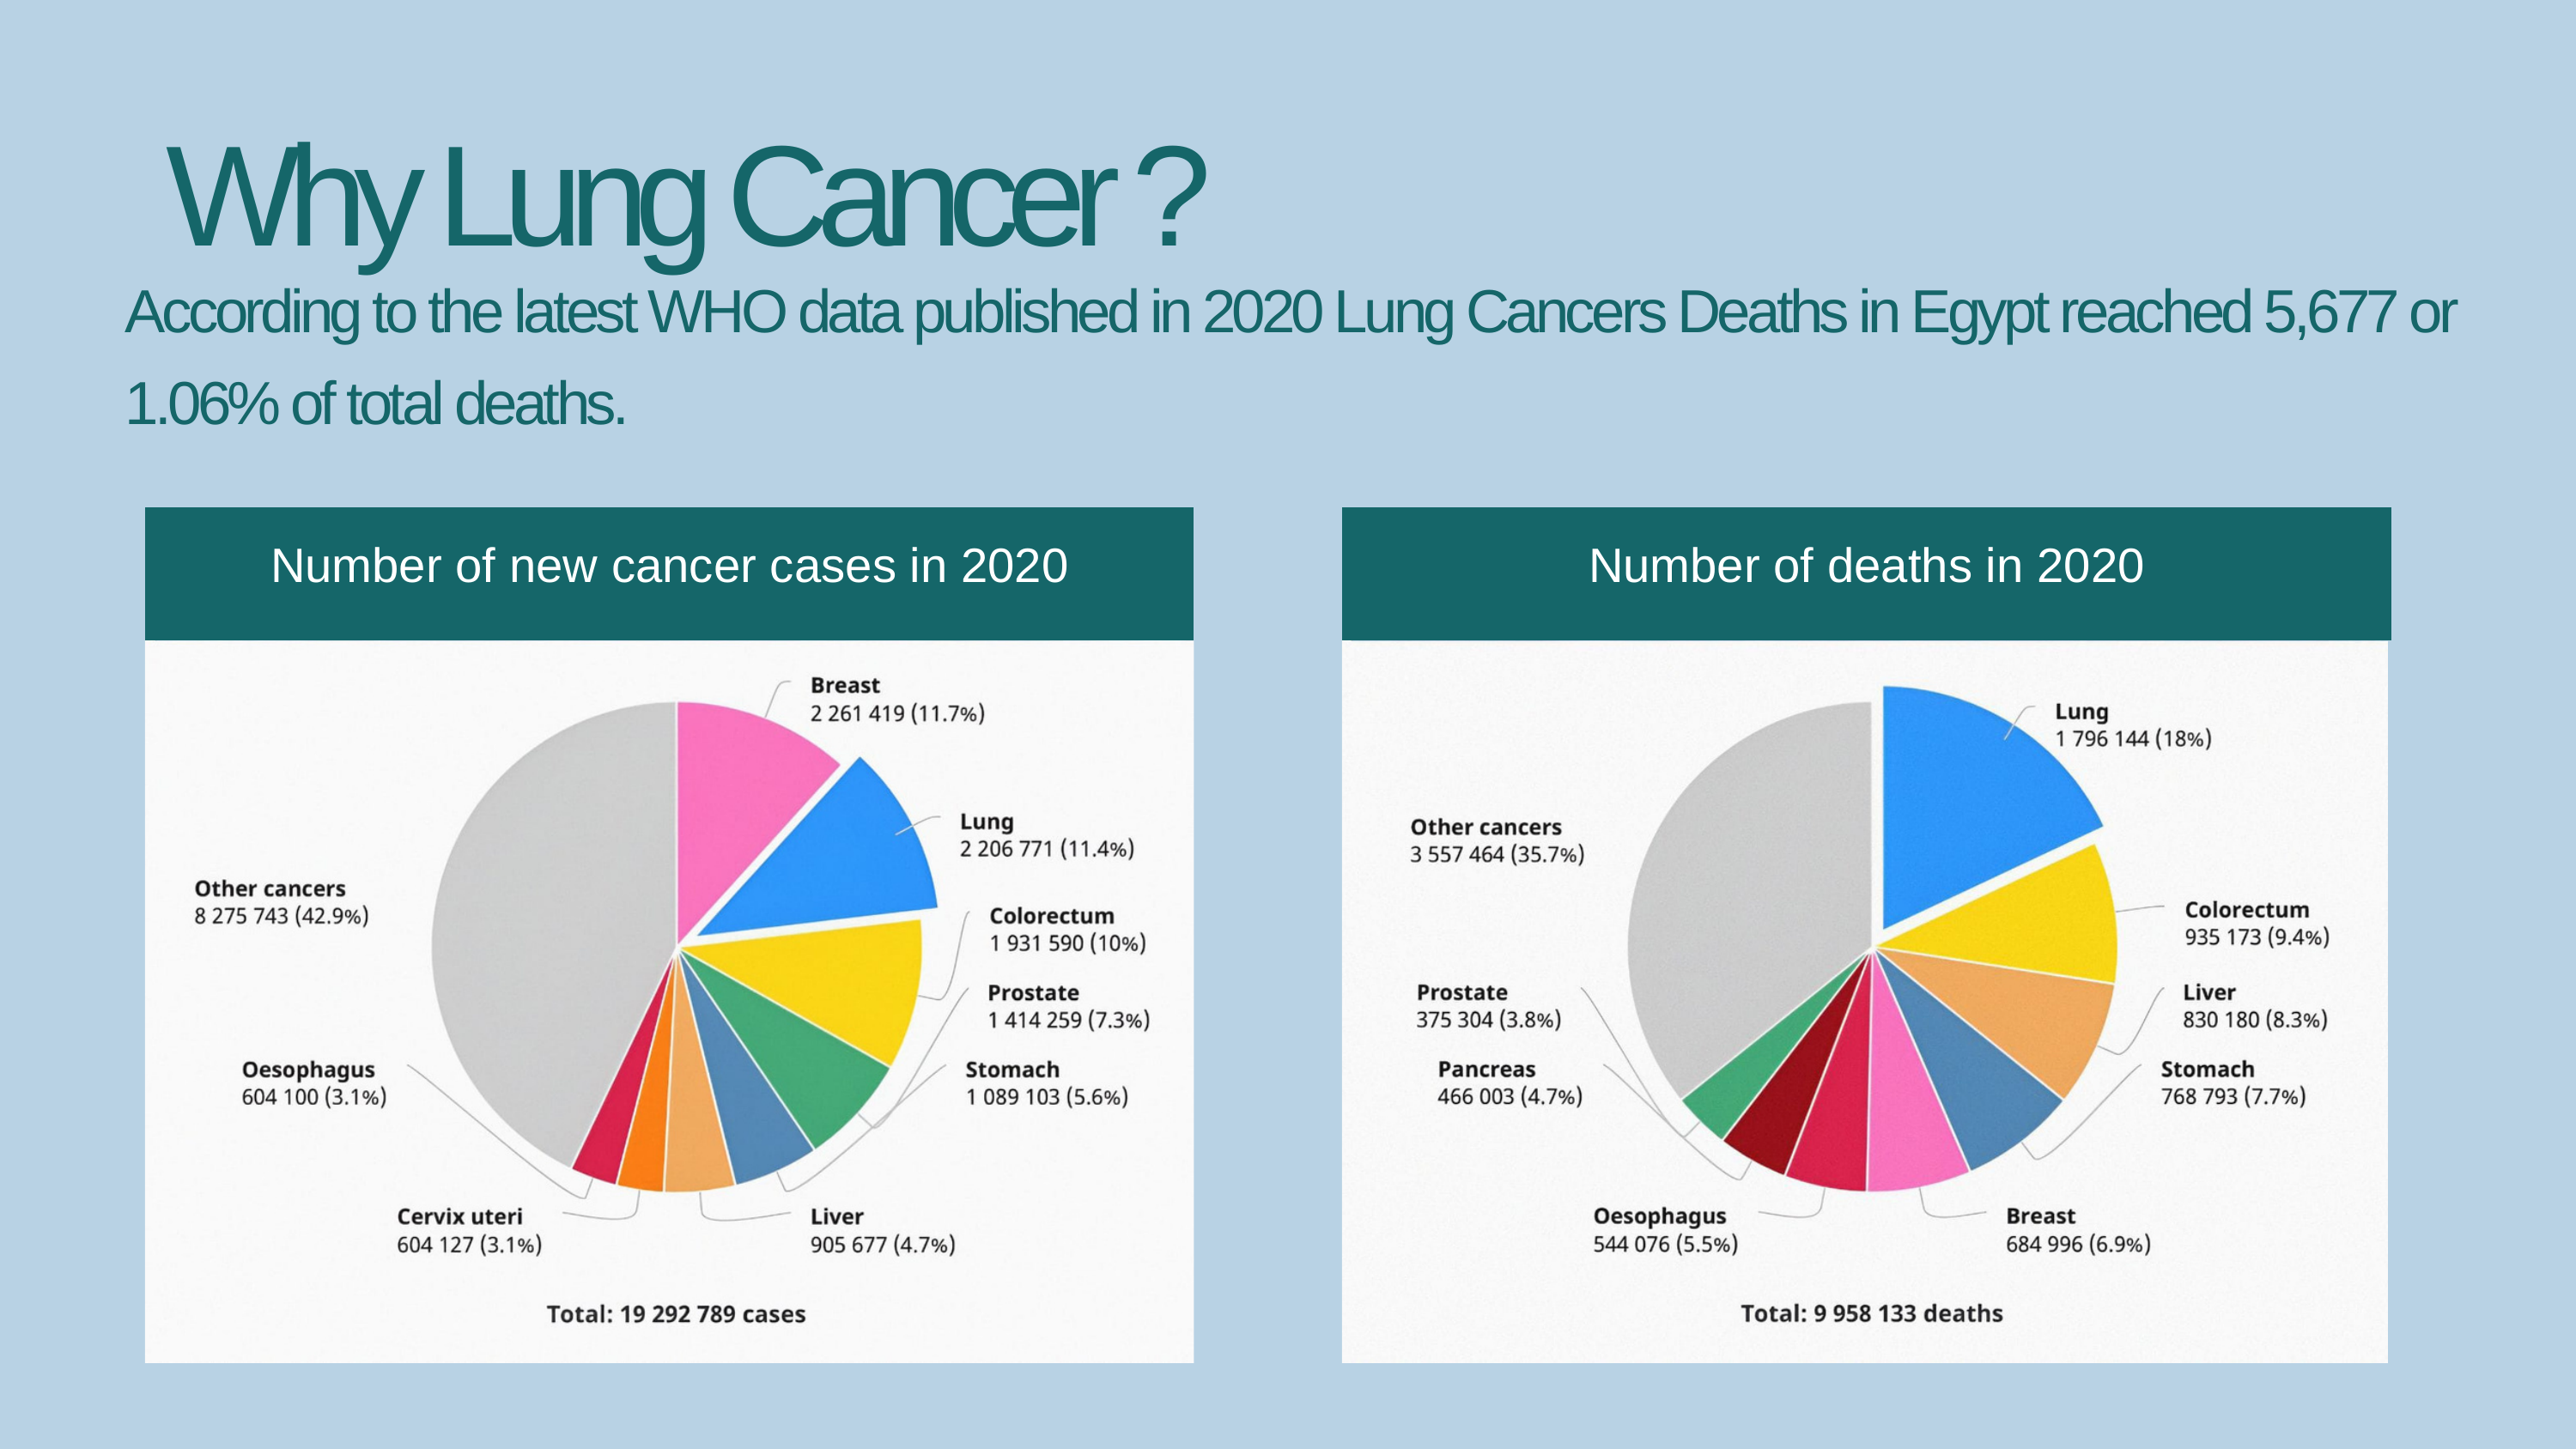

Why Lung Cancer ?
According to the latest WHO data published in 2020 Lung Cancers Deaths in Egypt reached 5,677 or 1.06% of total deaths.

Number of new cancer cases in 2020

Number of deaths in 2020